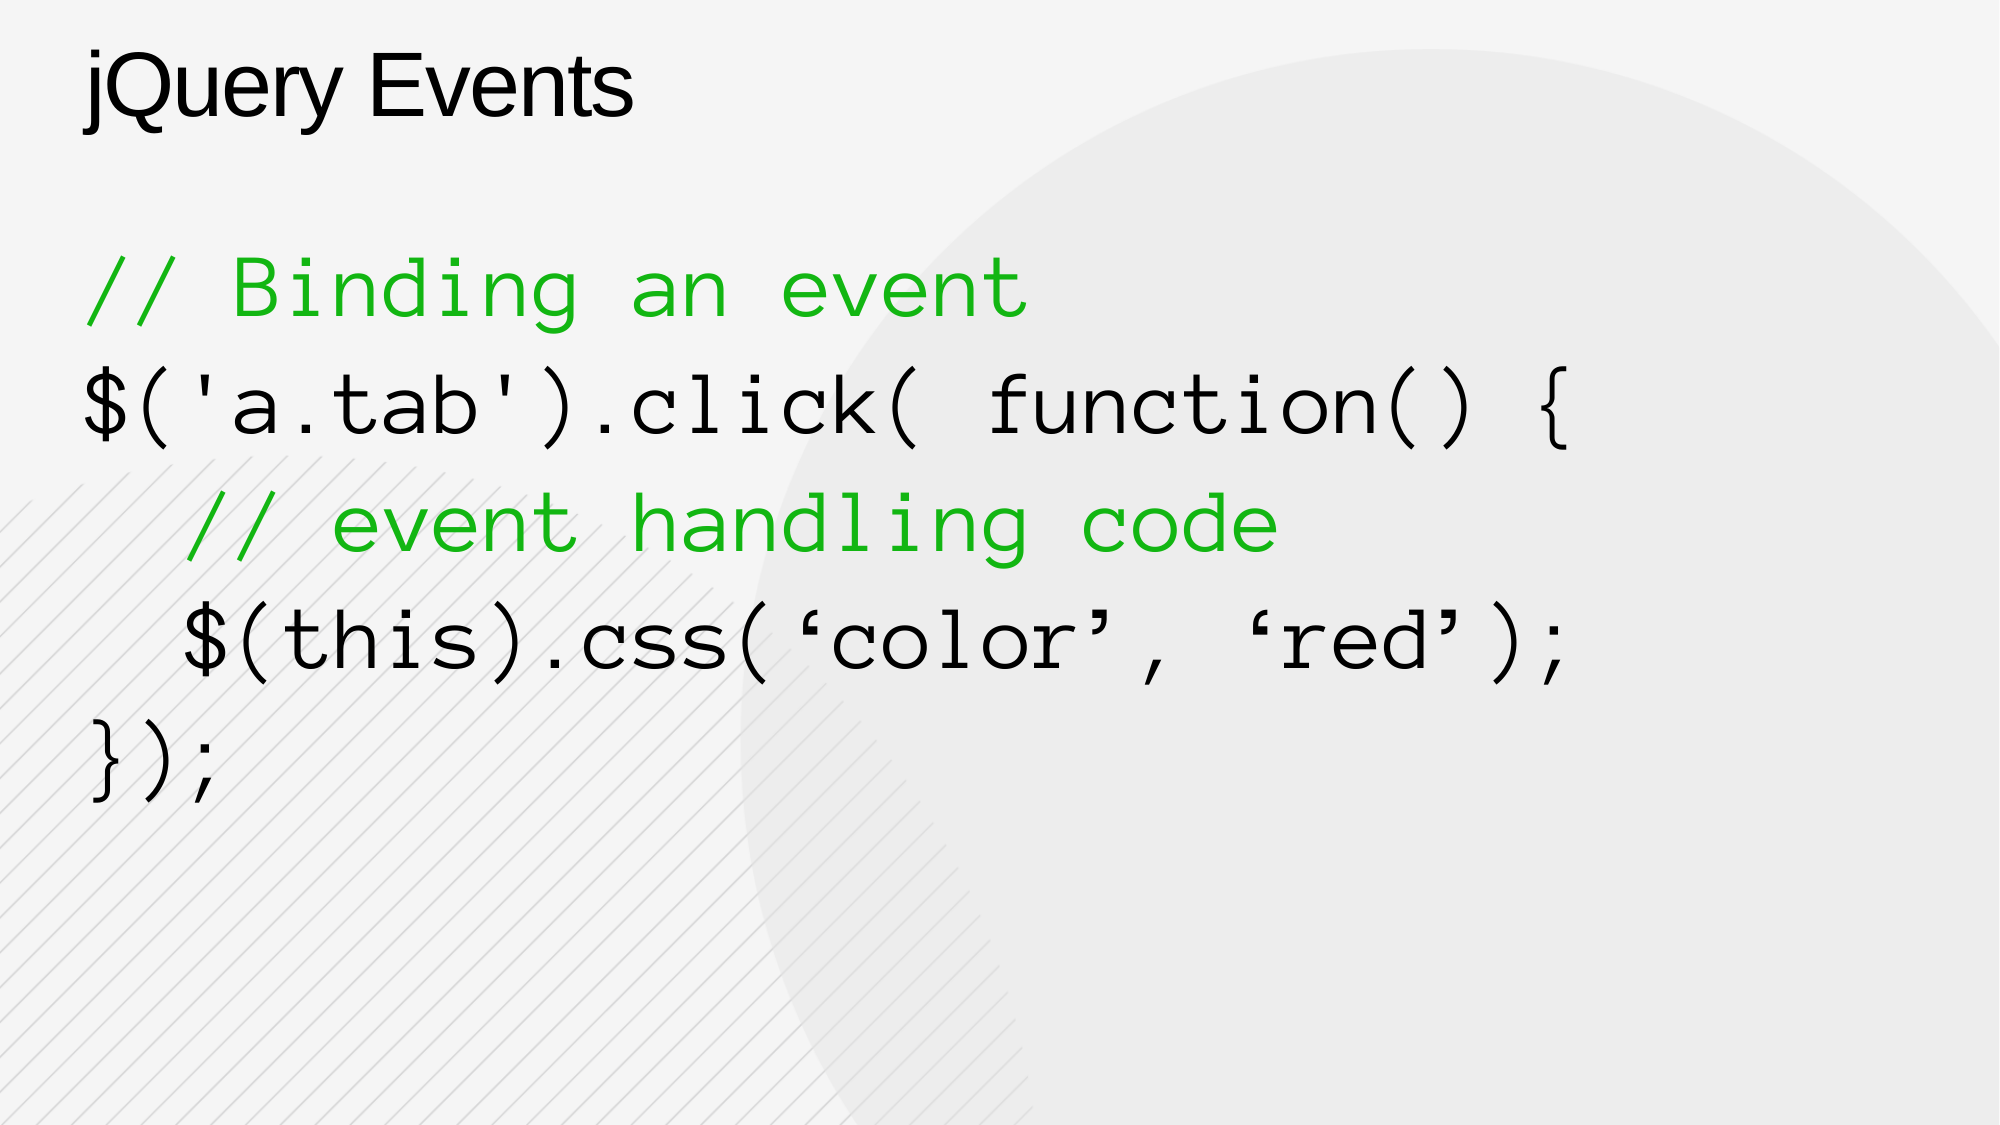

# jQuery Events
// Binding an event
$('a.tab').click( function() {
  // event handling code
  $(this).css(‘color’, ‘red’);
});